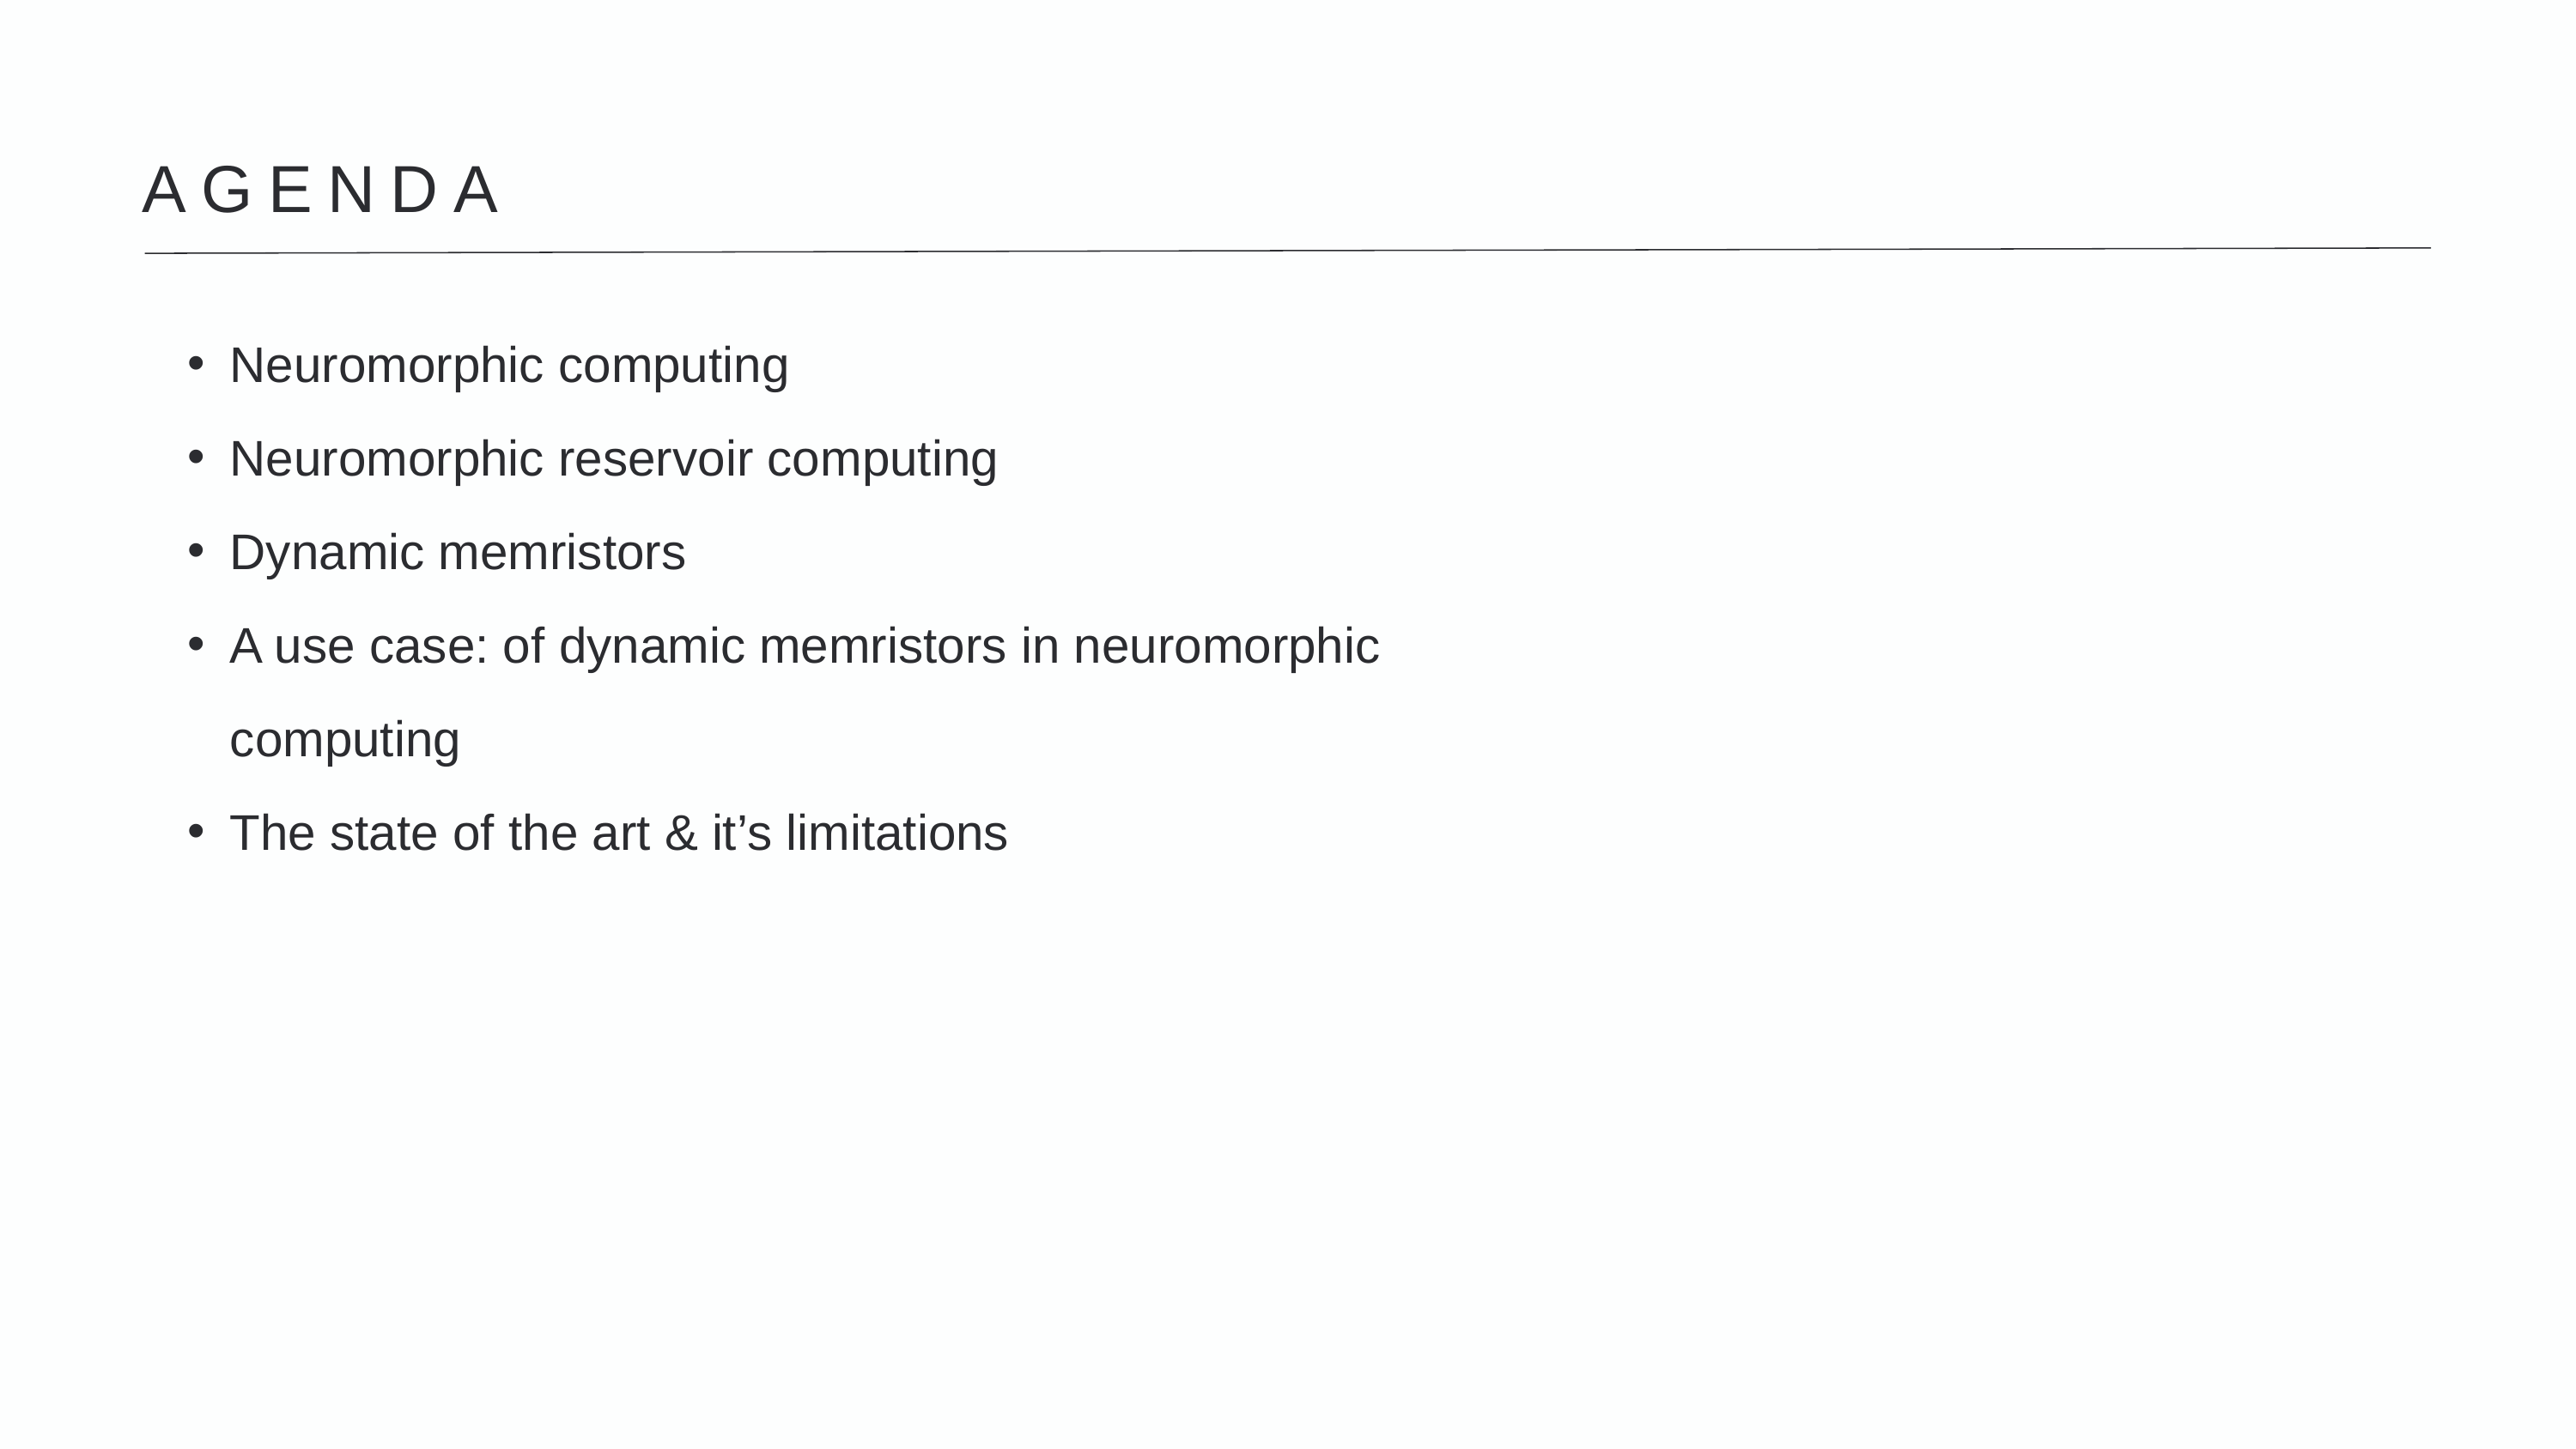

AGENDA

Neuromorphic computing
Neuromorphic reservoir computing
Dynamic memristors
A use case: of dynamic memristors in neuromorphic computing
The state of the art & it’s limitations